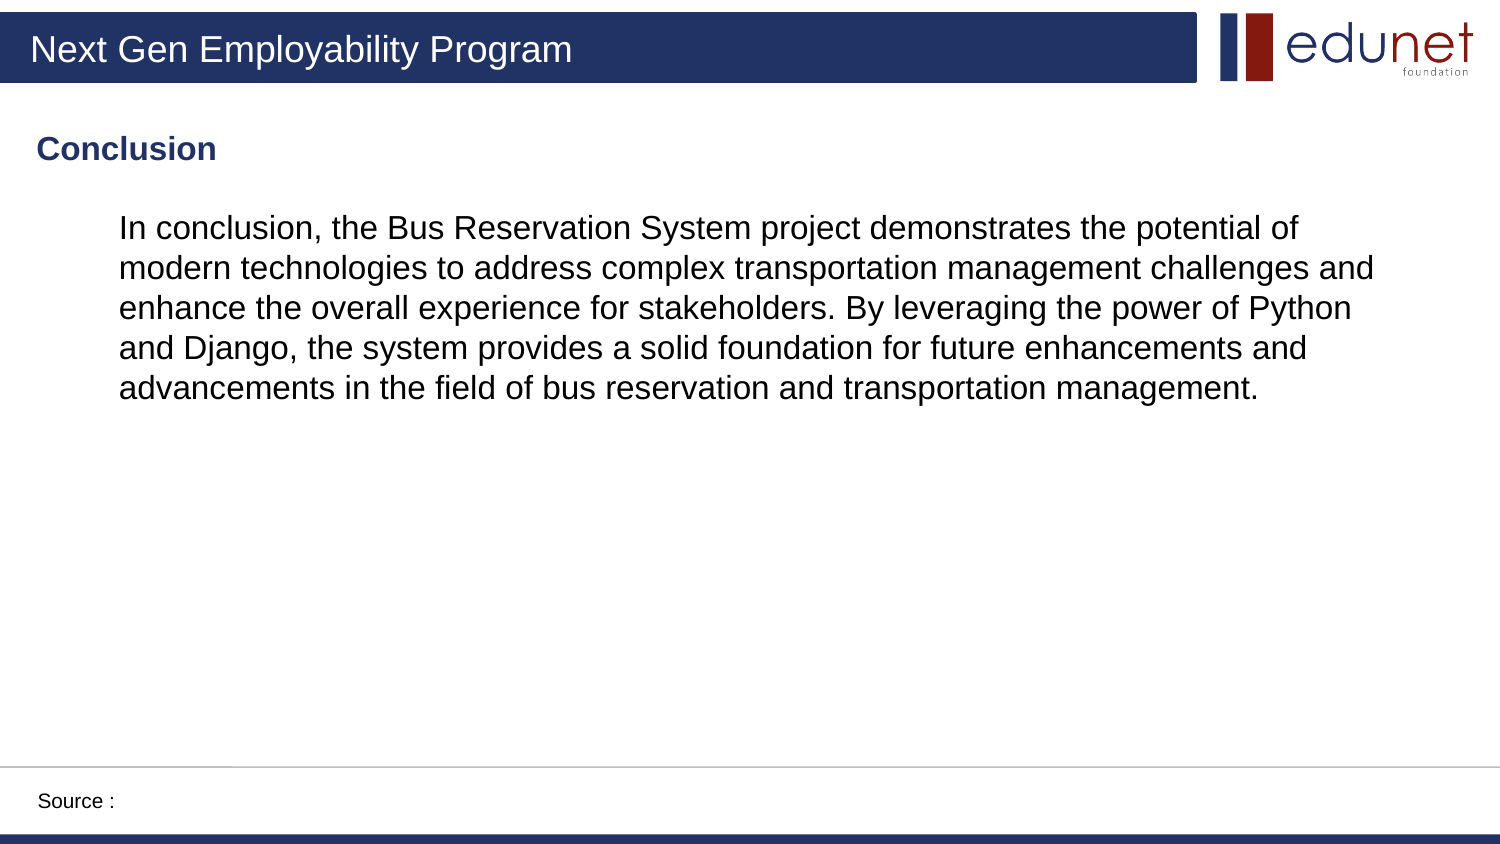

# Conclusion
In conclusion, the Bus Reservation System project demonstrates the potential of modern technologies to address complex transportation management challenges and enhance the overall experience for stakeholders. By leveraging the power of Python and Django, the system provides a solid foundation for future enhancements and advancements in the field of bus reservation and transportation management.

Source :